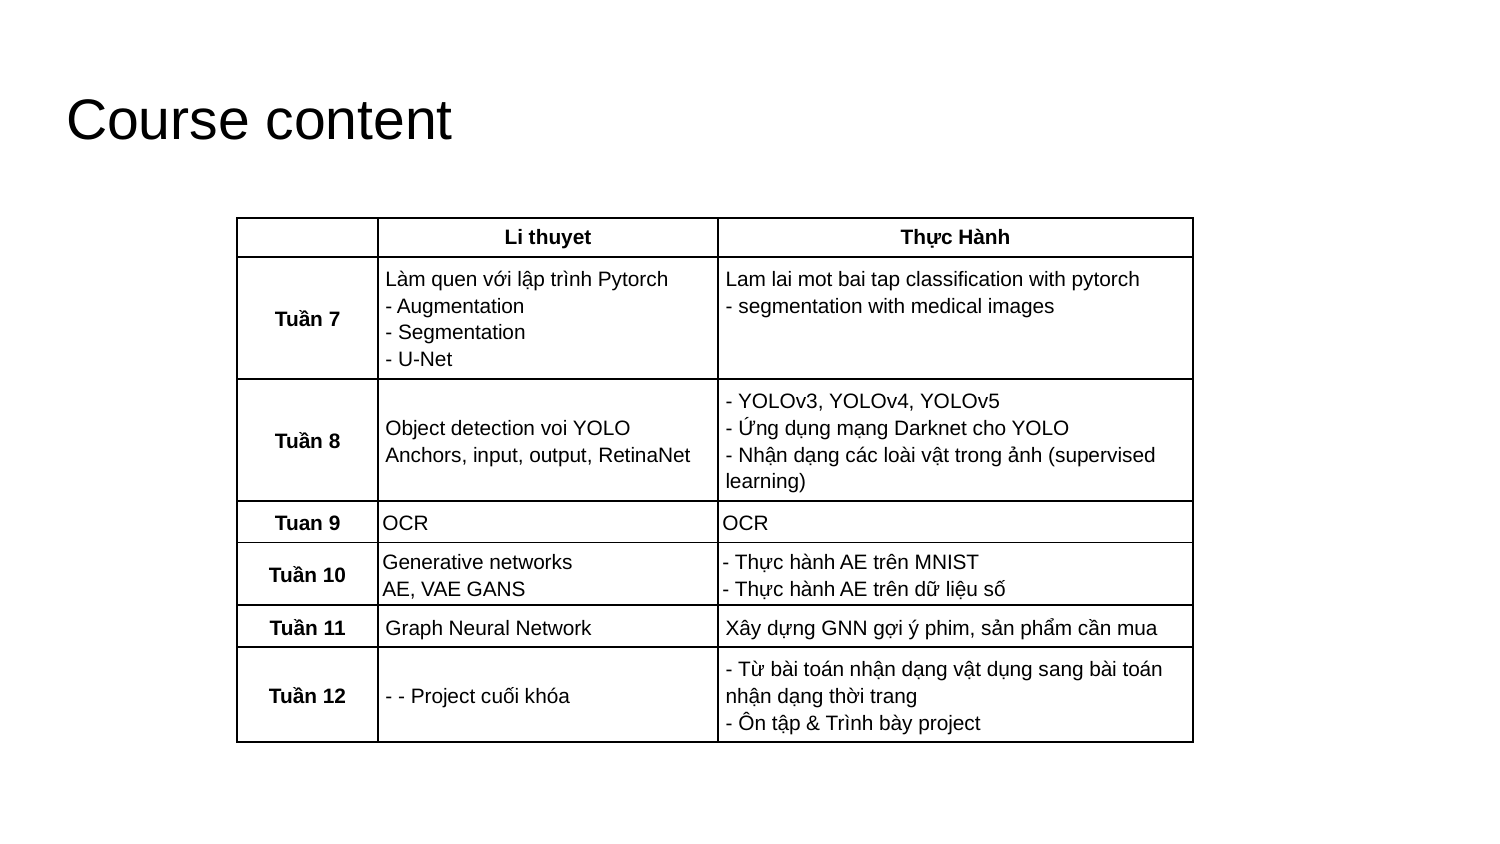

# Course content
|  | Li thuyet | Thực Hành |
| --- | --- | --- |
| Tuần 7 | Làm quen với lập trình Pytorch - Augmentation - Segmentation - U-Net | Lam lai mot bai tap classification with pytorch - segmentation with medical images |
| Tuần 8 | Object detection voi YOLO Anchors, input, output, RetinaNet | - YOLOv3, YOLOv4, YOLOv5 - Ứng dụng mạng Darknet cho YOLO - Nhận dạng các loài vật trong ảnh (supervised learning) |
| Tuan 9 | OCR | OCR |
| Tuần 10 | Generative networks AE, VAE GANS | - Thực hành AE trên MNIST - Thực hành AE trên dữ liệu số |
| Tuần 11 | Graph Neural Network | Xây dựng GNN gợi ý phim, sản phẩm cần mua |
| Tuần 12 | - - Project cuối khóa | - Từ bài toán nhận dạng vật dụng sang bài toán nhận dạng thời trang - Ôn tập & Trình bày project |